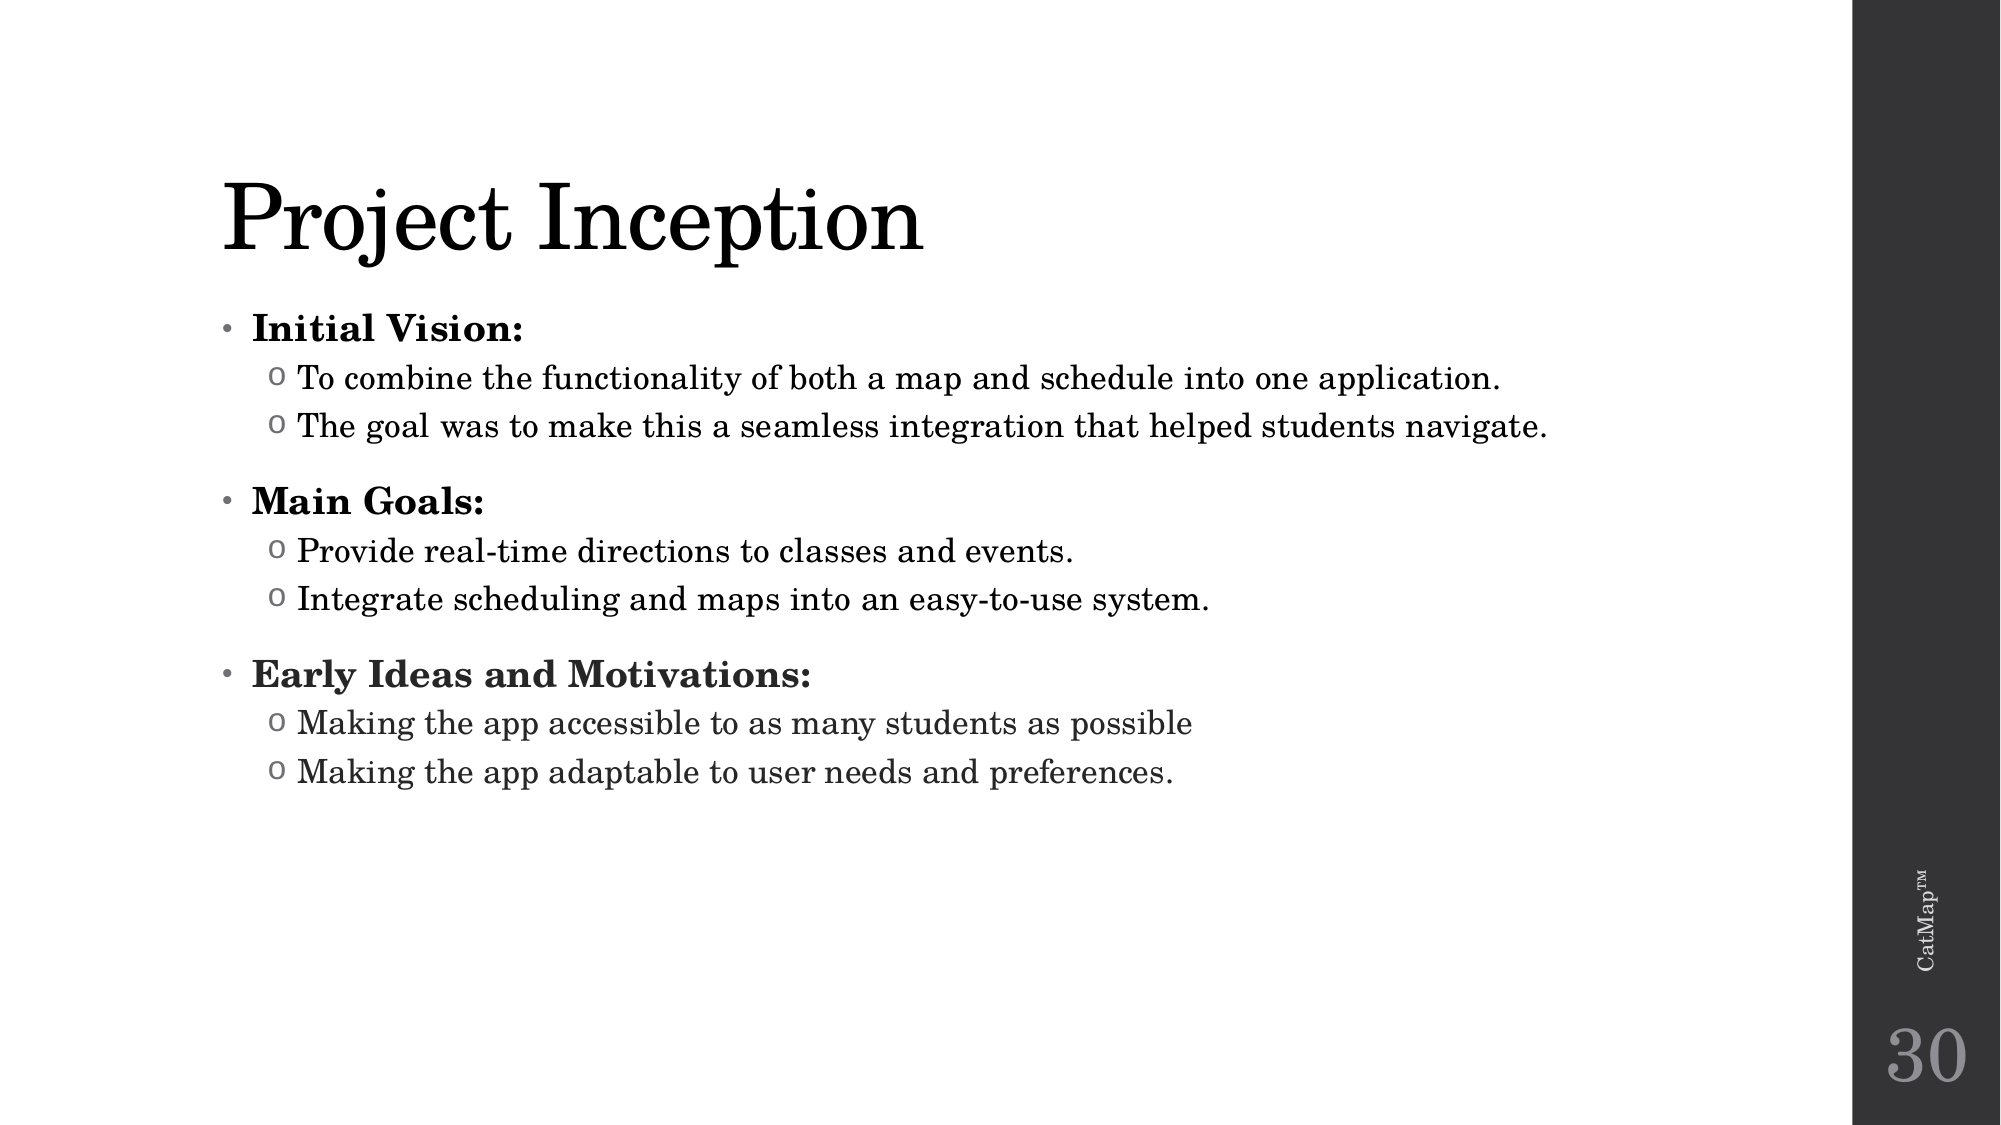

# Project Inception
Initial Vision:
To combine the functionality of both a map and schedule into one application.
The goal was to make this a seamless integration that helped students navigate.
Main Goals:
Provide real-time directions to classes and events.
Integrate scheduling and maps into an easy-to-use system.
Early Ideas and Motivations:
Making the app accessible to as many students as possible
Making the app adaptable to user needs and preferences.

CatMap™
30